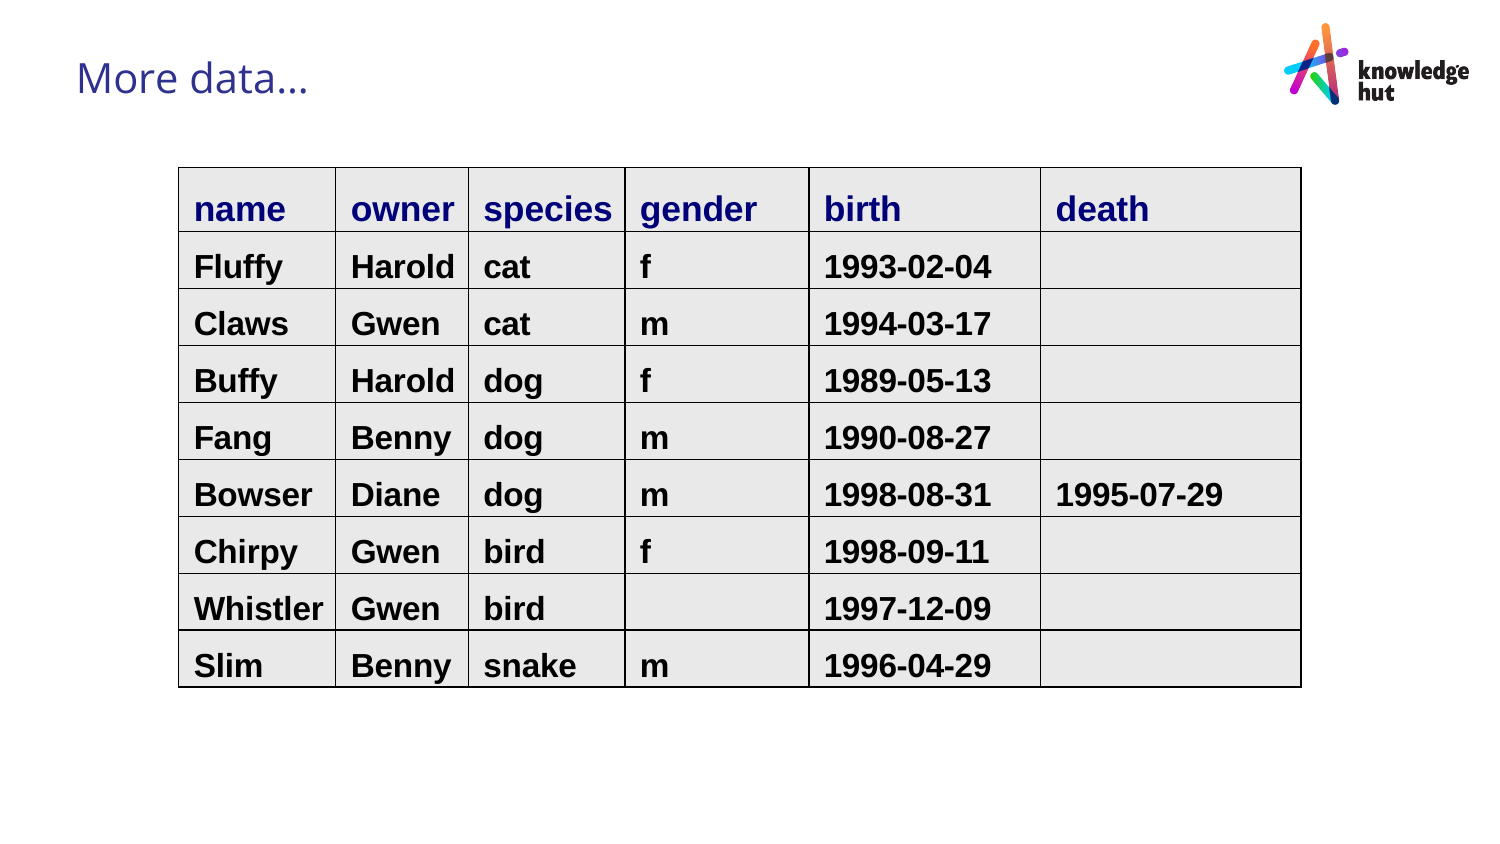

More data…
| name | owner | species | gender | birth | death |
| --- | --- | --- | --- | --- | --- |
| Fluffy | Harold | cat | f | 1993-02-04 |  |
| Claws | Gwen | cat | m | 1994-03-17 |  |
| Buffy | Harold | dog | f | 1989-05-13 |  |
| Fang | Benny | dog | m | 1990-08-27 |  |
| Bowser | Diane | dog | m | 1998-08-31 | 1995-07-29 |
| Chirpy | Gwen | bird | f | 1998-09-11 |  |
| Whistler | Gwen | bird |  | 1997-12-09 |  |
| Slim | Benny | snake | m | 1996-04-29 |  |